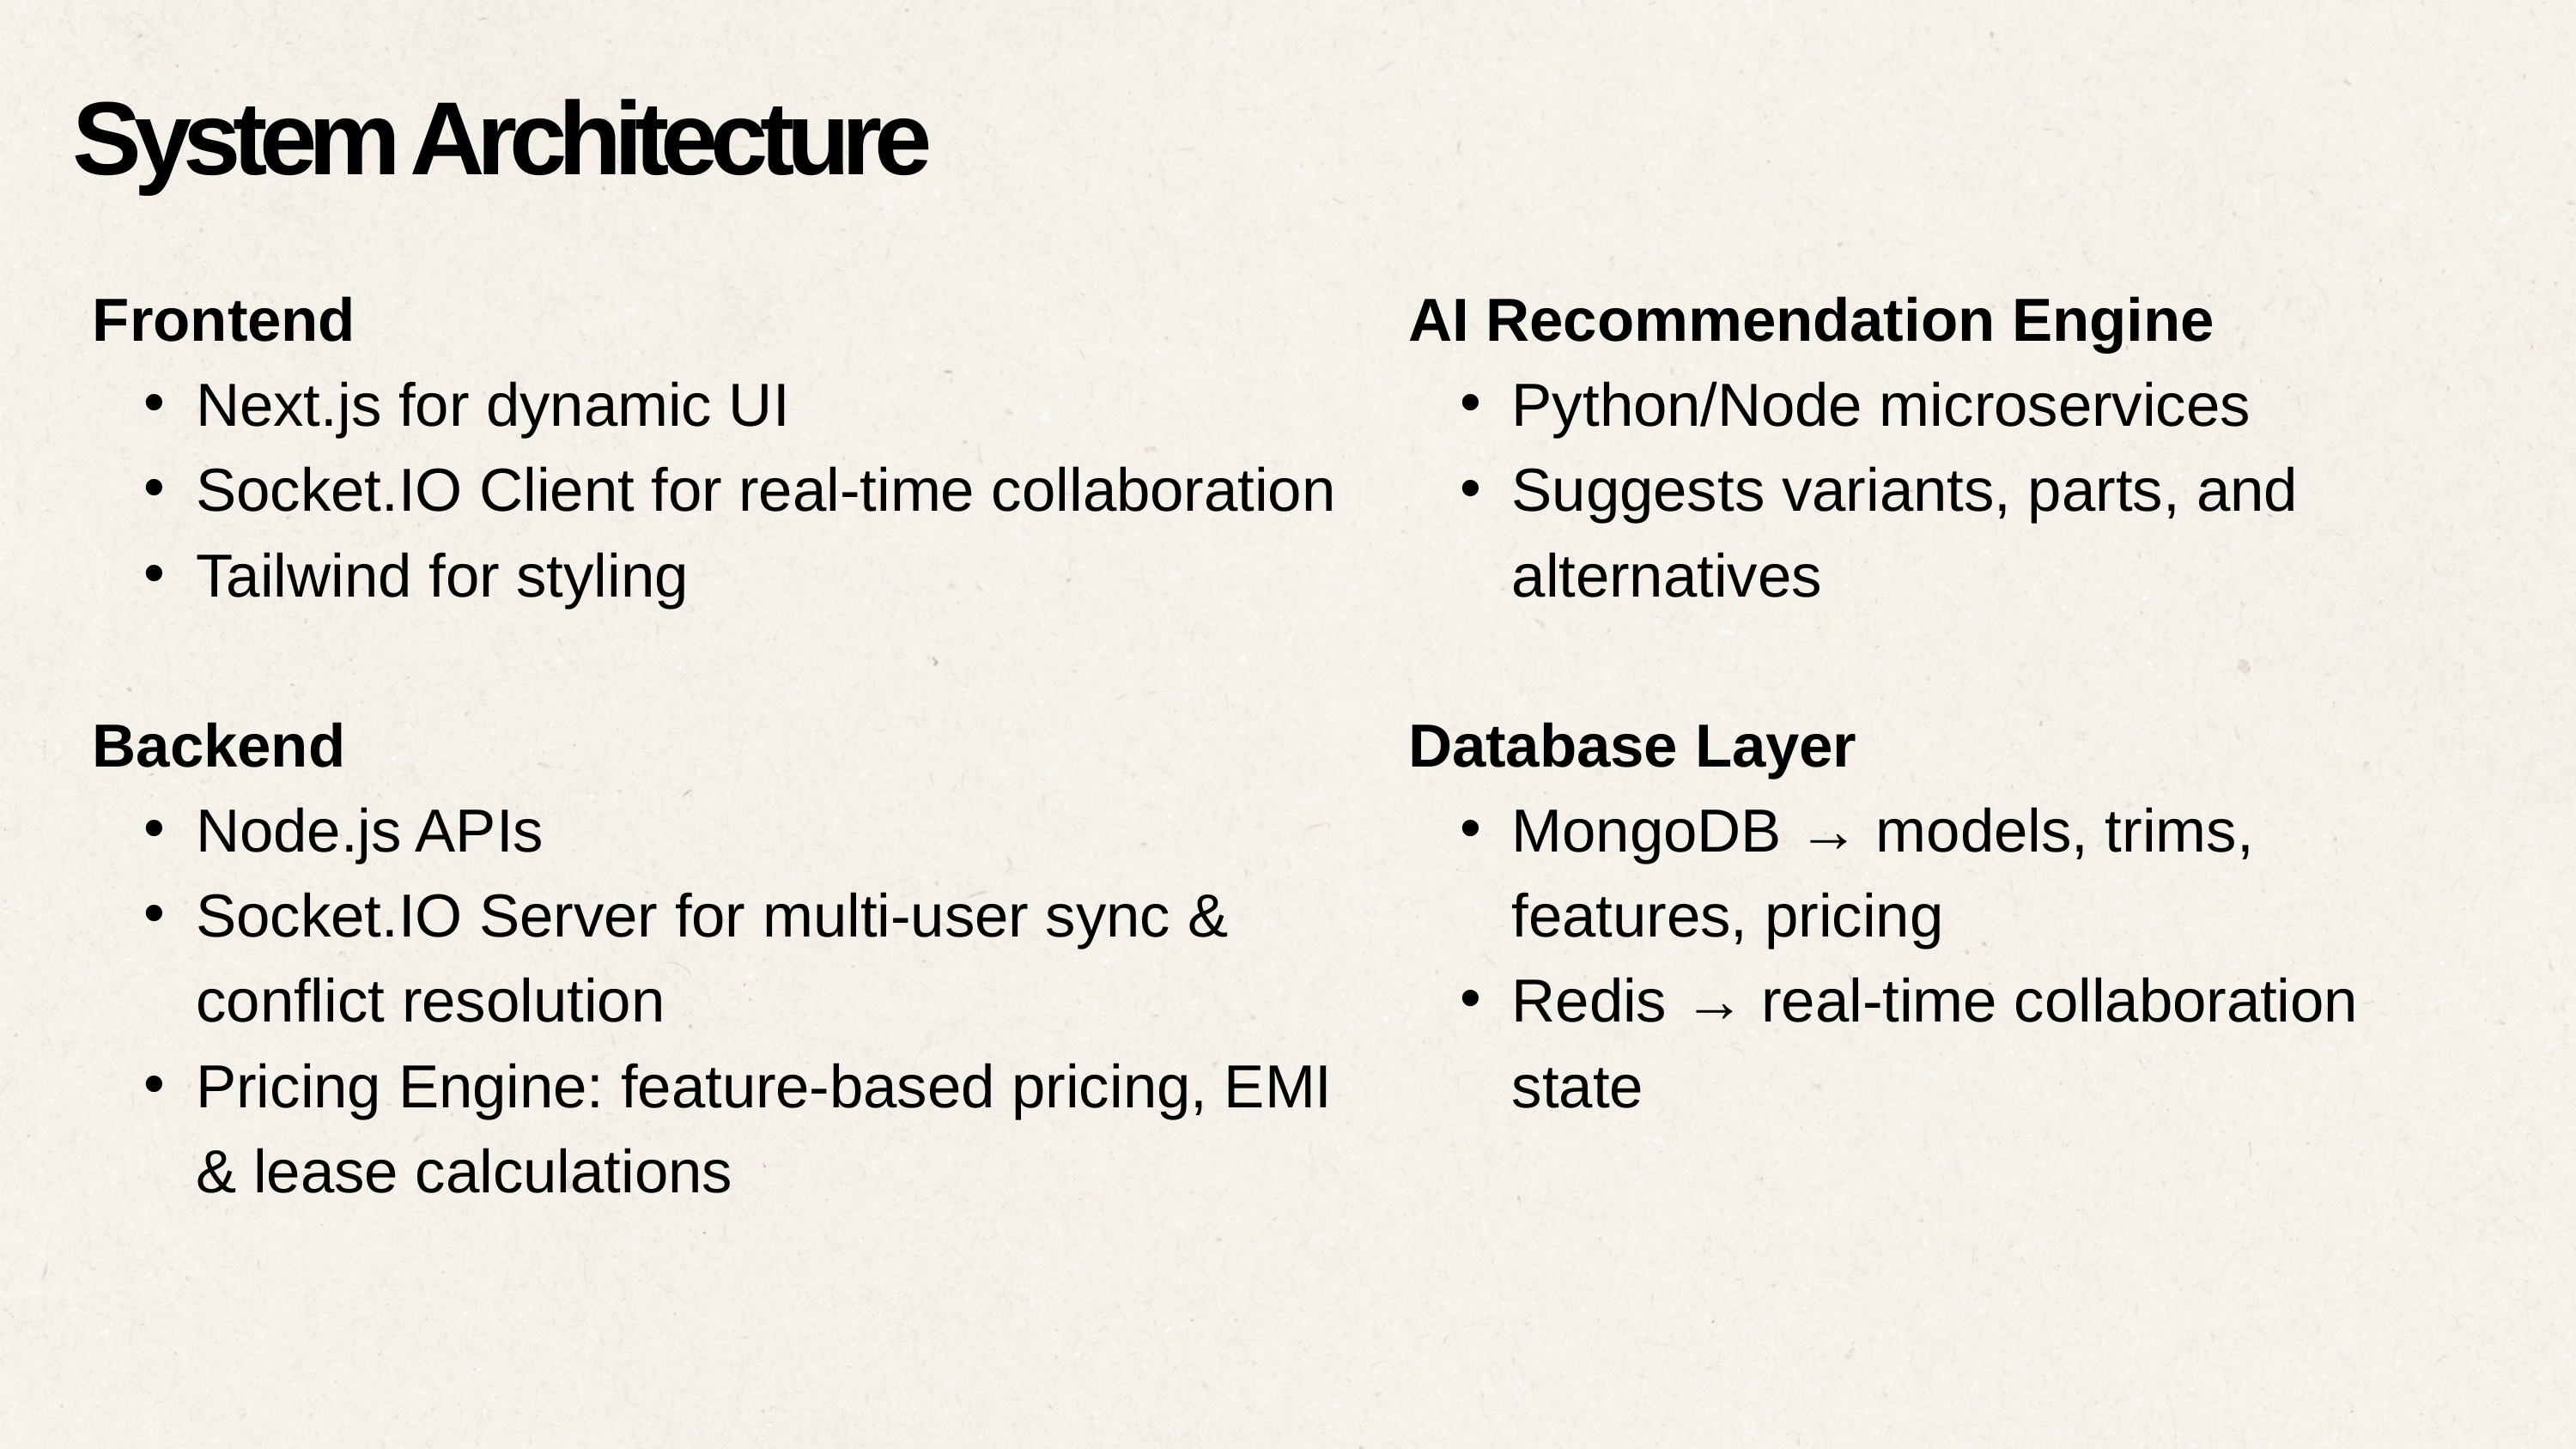

System Architecture
Frontend
Next.js for dynamic UI
Socket.IO Client for real-time collaboration
Tailwind for styling

Backend
Node.js APIs
Socket.IO Server for multi-user sync & conflict resolution
Pricing Engine: feature-based pricing, EMI & lease calculations

AI Recommendation Engine
Python/Node microservices
Suggests variants, parts, and alternatives

Database Layer
MongoDB → models, trims, features, pricing
Redis → real-time collaboration state